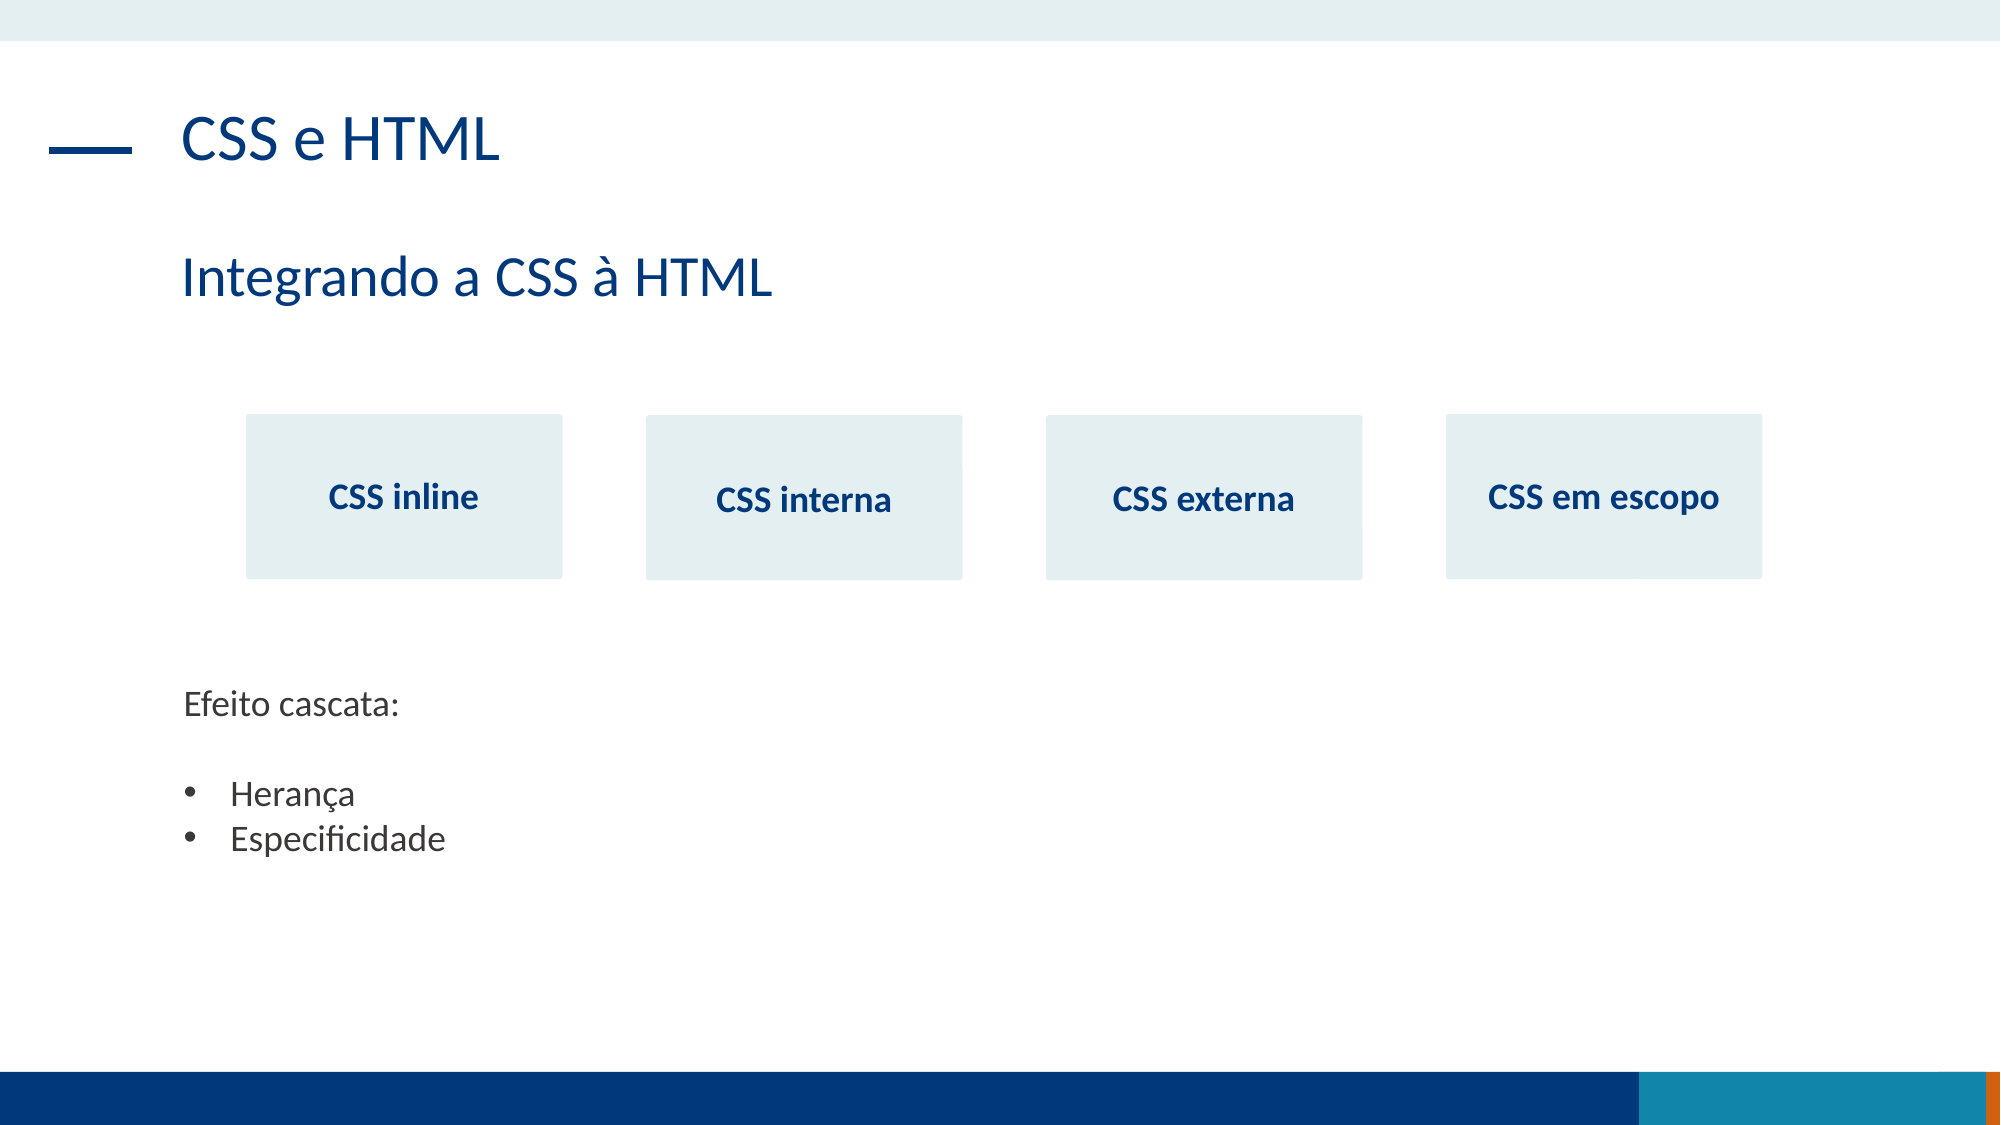

CSS e HTML
Integrando a CSS à HTML

CSS em escopo

CSS inline

CSS interna

CSS externa
Efeito cascata:

Herança
Especificidade